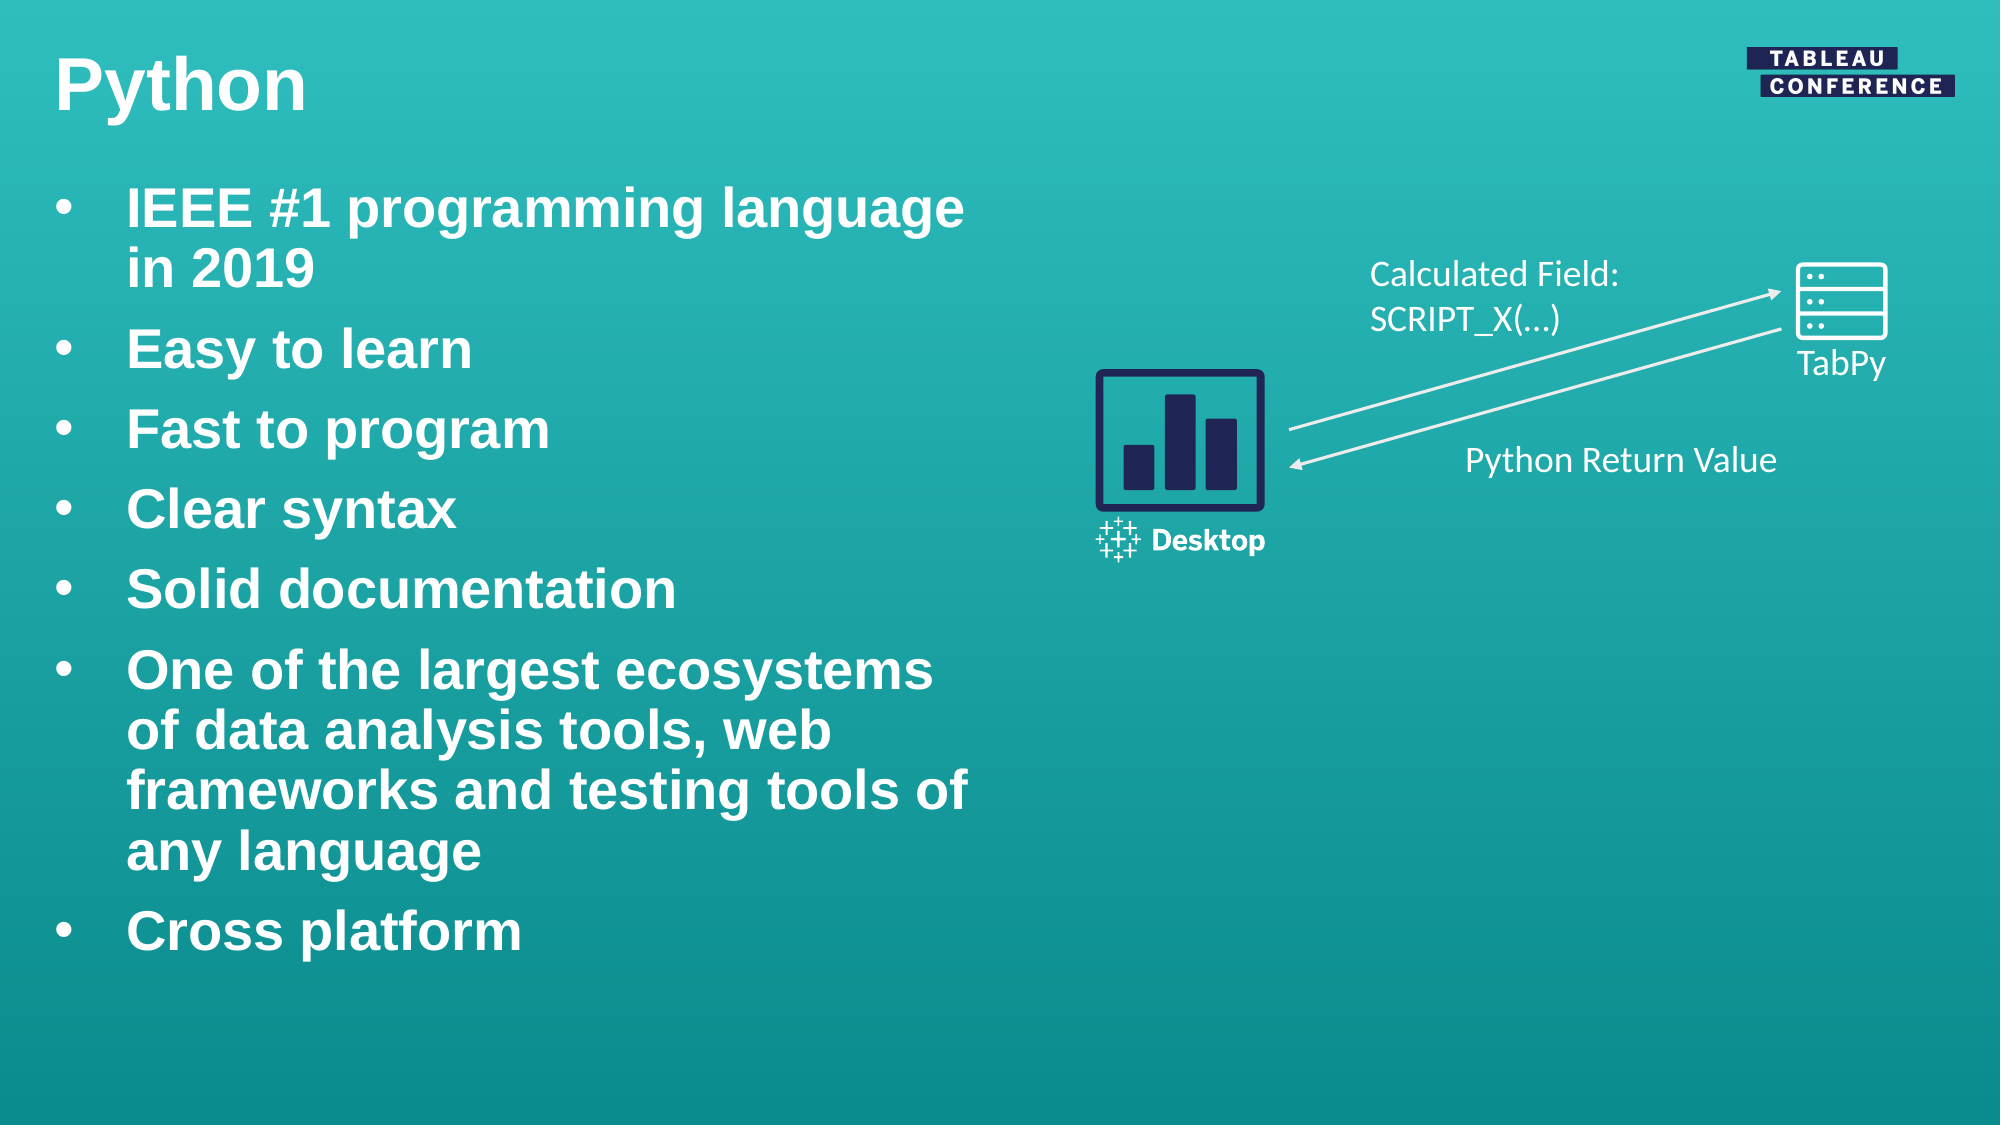

# Python
IEEE #1 programming language in 2019
Easy to learn
Fast to program
Clear syntax
Solid documentation
One of the largest ecosystems of data analysis tools, web frameworks and testing tools of any language
Cross platform
Calculated Field:
SCRIPT_X(…)

TabPy

Python Return Value